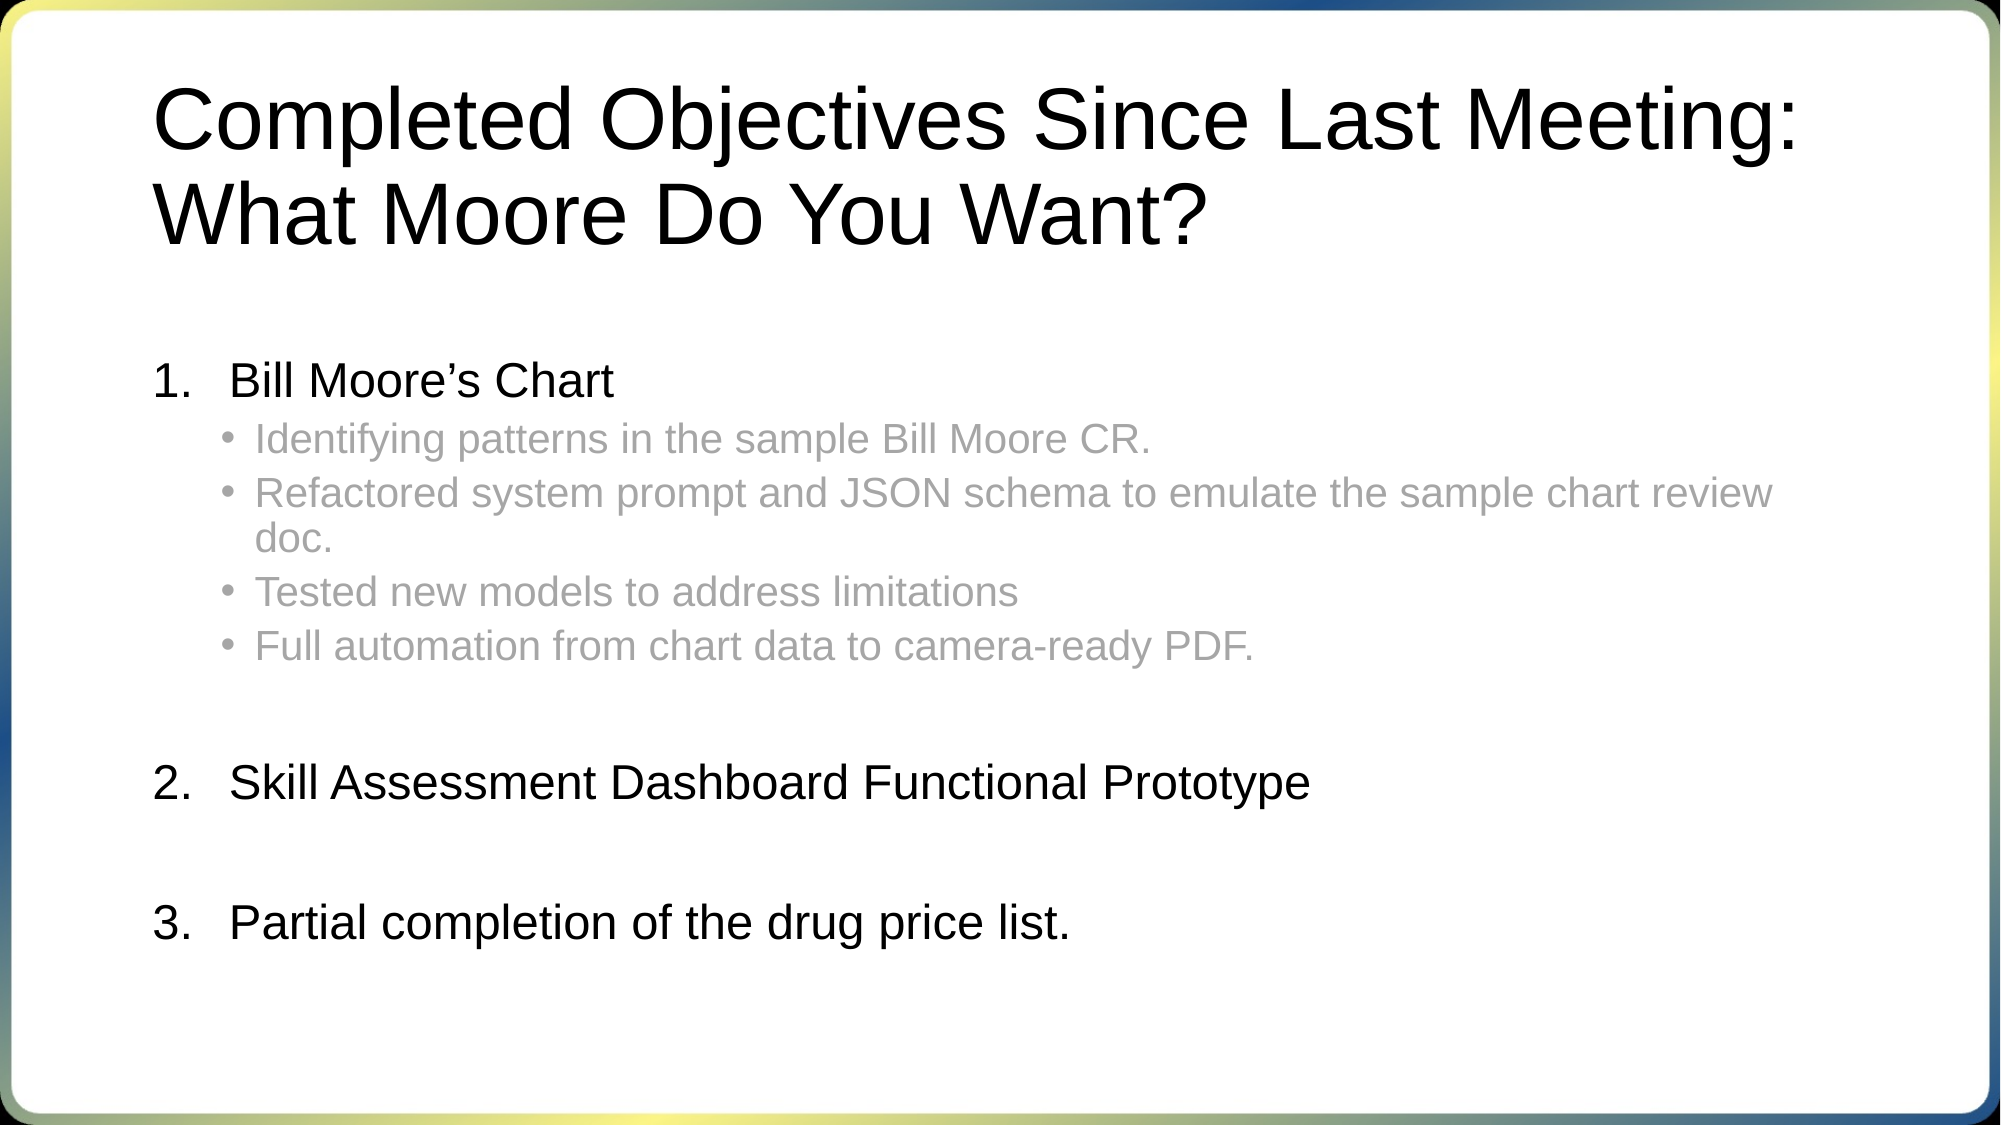

# Completed Objectives Since Last Meeting: What Moore Do You Want?
Bill Moore’s Chart
Identifying patterns in the sample Bill Moore CR.
Refactored system prompt and JSON schema to emulate the sample chart review doc.
Tested new models to address limitations
Full automation from chart data to camera-ready PDF.

Skill Assessment Dashboard Functional Prototype

Partial completion of the drug price list.